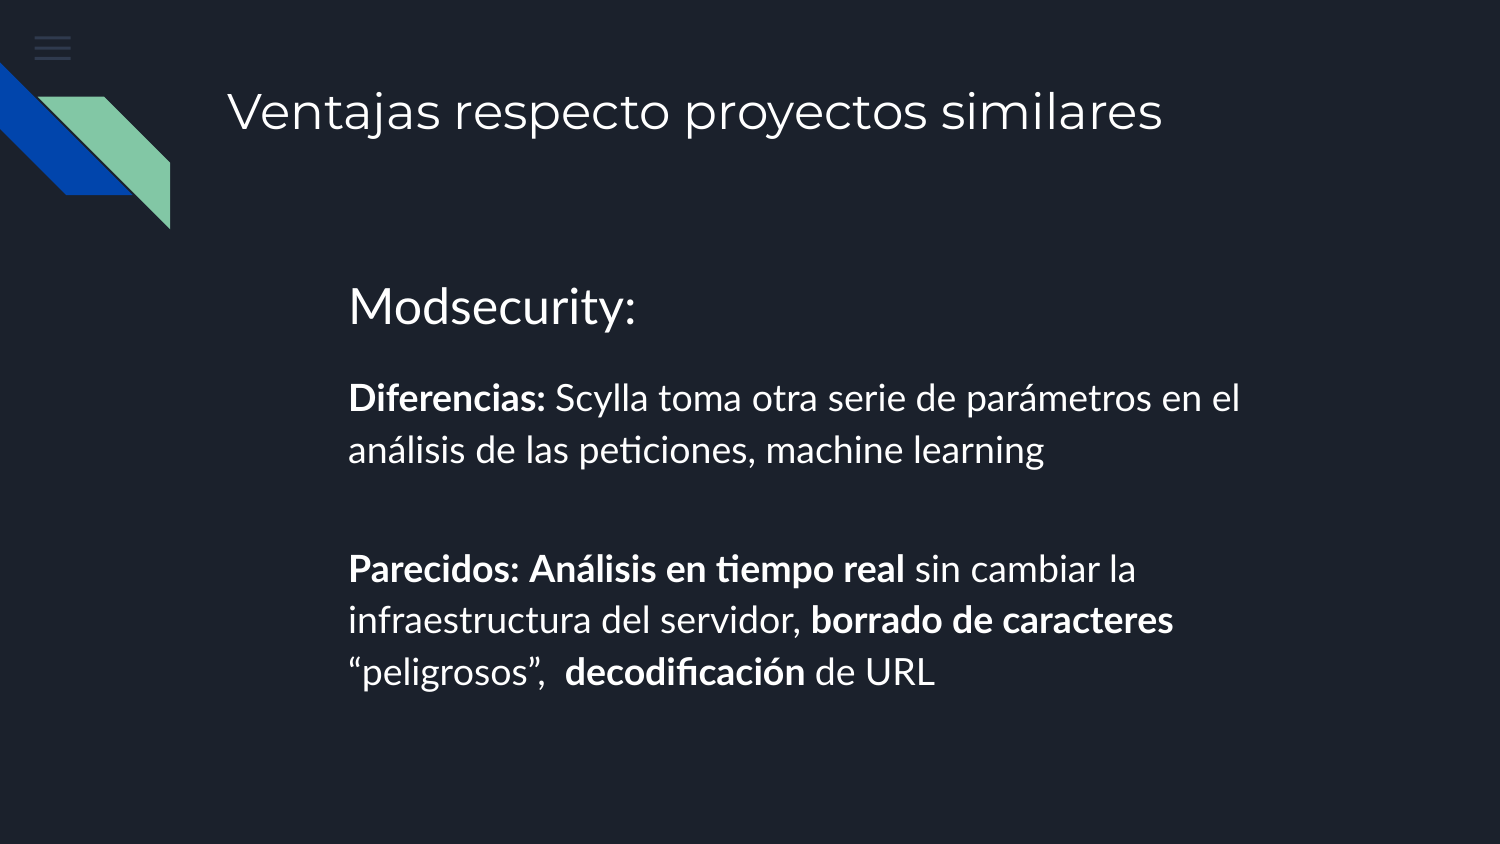

# Ventajas respecto proyectos similares
Modsecurity:
Diferencias: Scylla toma otra serie de parámetros en el análisis de las peticiones, machine learning

Parecidos: Análisis en tiempo real sin cambiar la infraestructura del servidor, borrado de caracteres “peligrosos”,  decodificación de URL